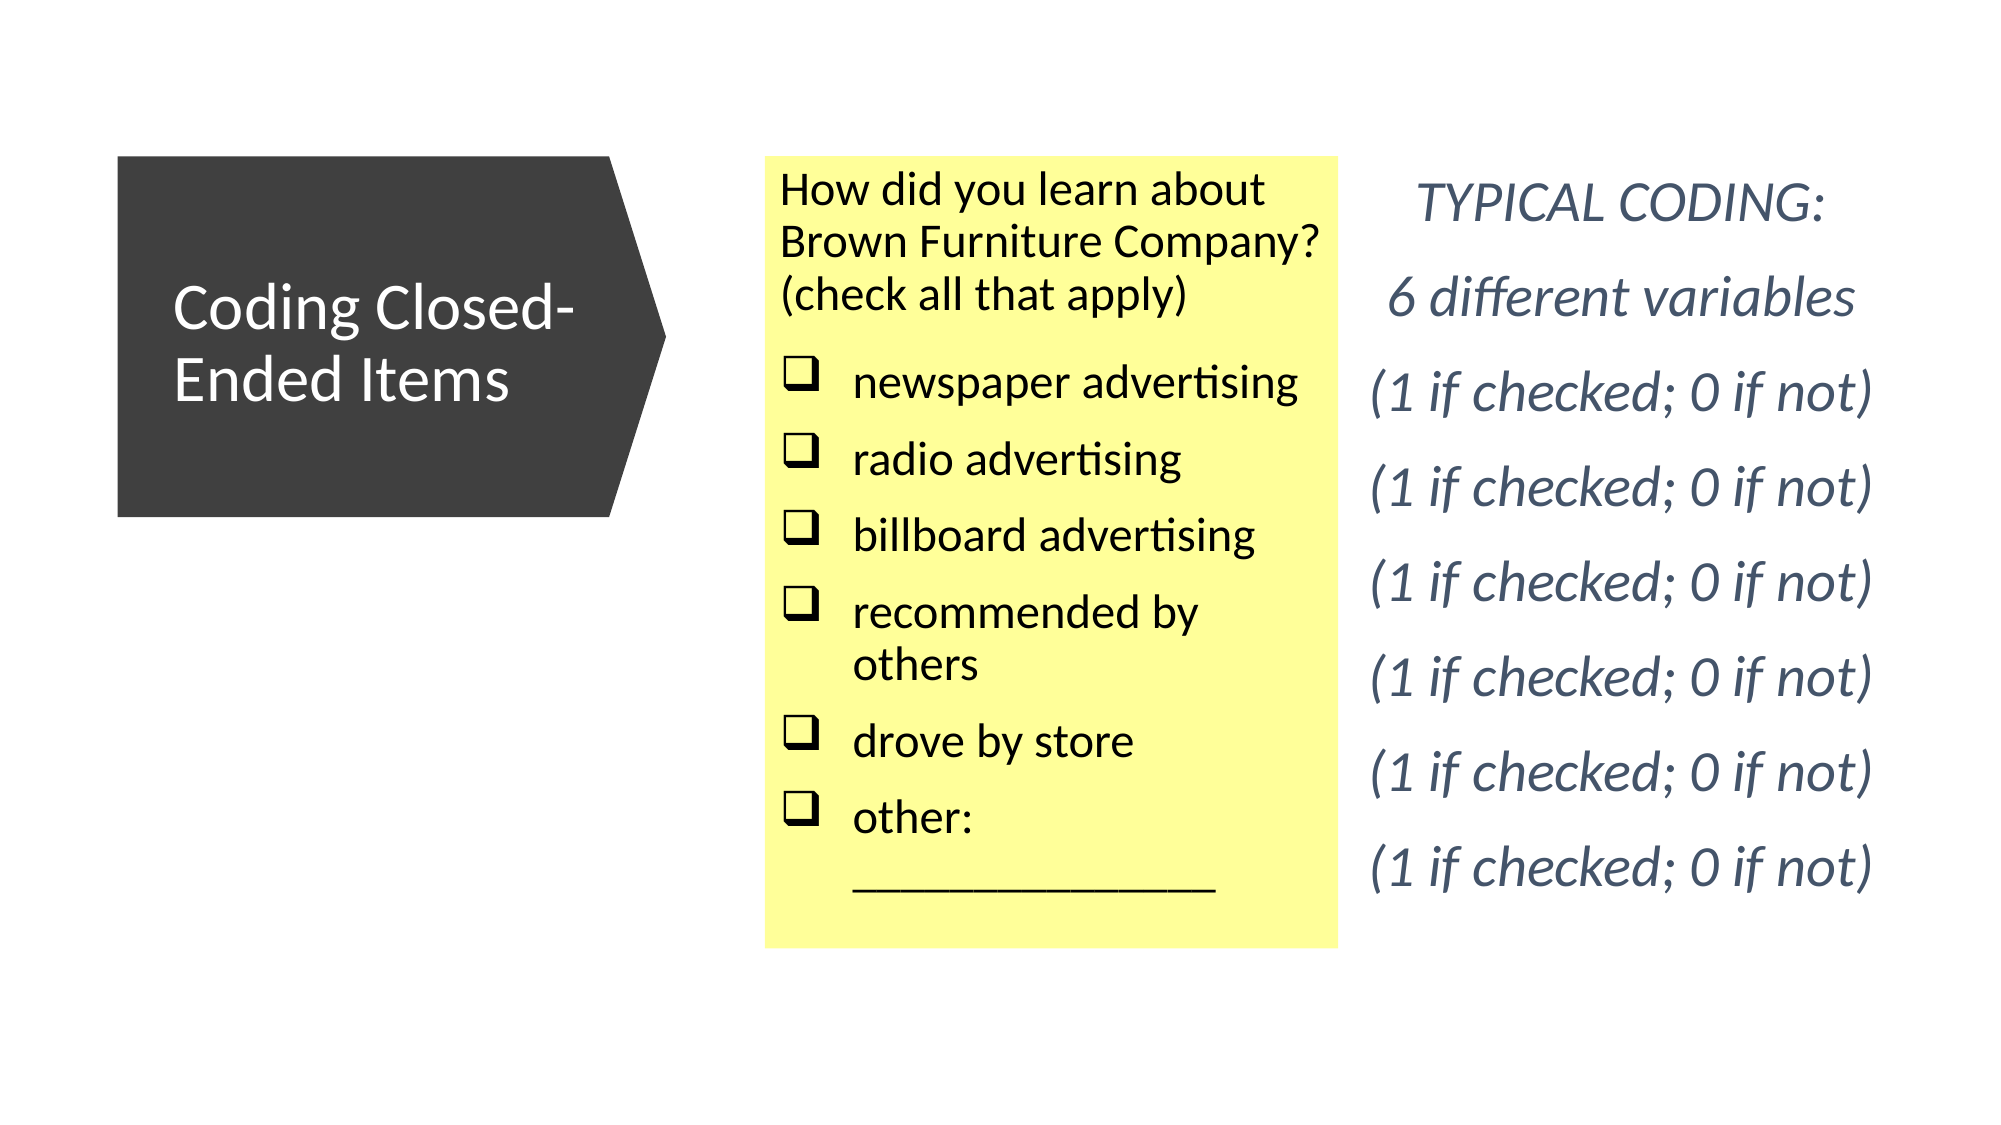

How did you learn about Brown Furniture Company? (check all that apply)
newspaper advertising
radio advertising
billboard advertising
recommended by others
drove by store
other: _______________
TYPICAL CODING:
6 different variables
(1 if checked; 0 if not)
(1 if checked; 0 if not)
(1 if checked; 0 if not)
(1 if checked; 0 if not)
(1 if checked; 0 if not)
(1 if checked; 0 if not)
# Coding Closed-Ended Items